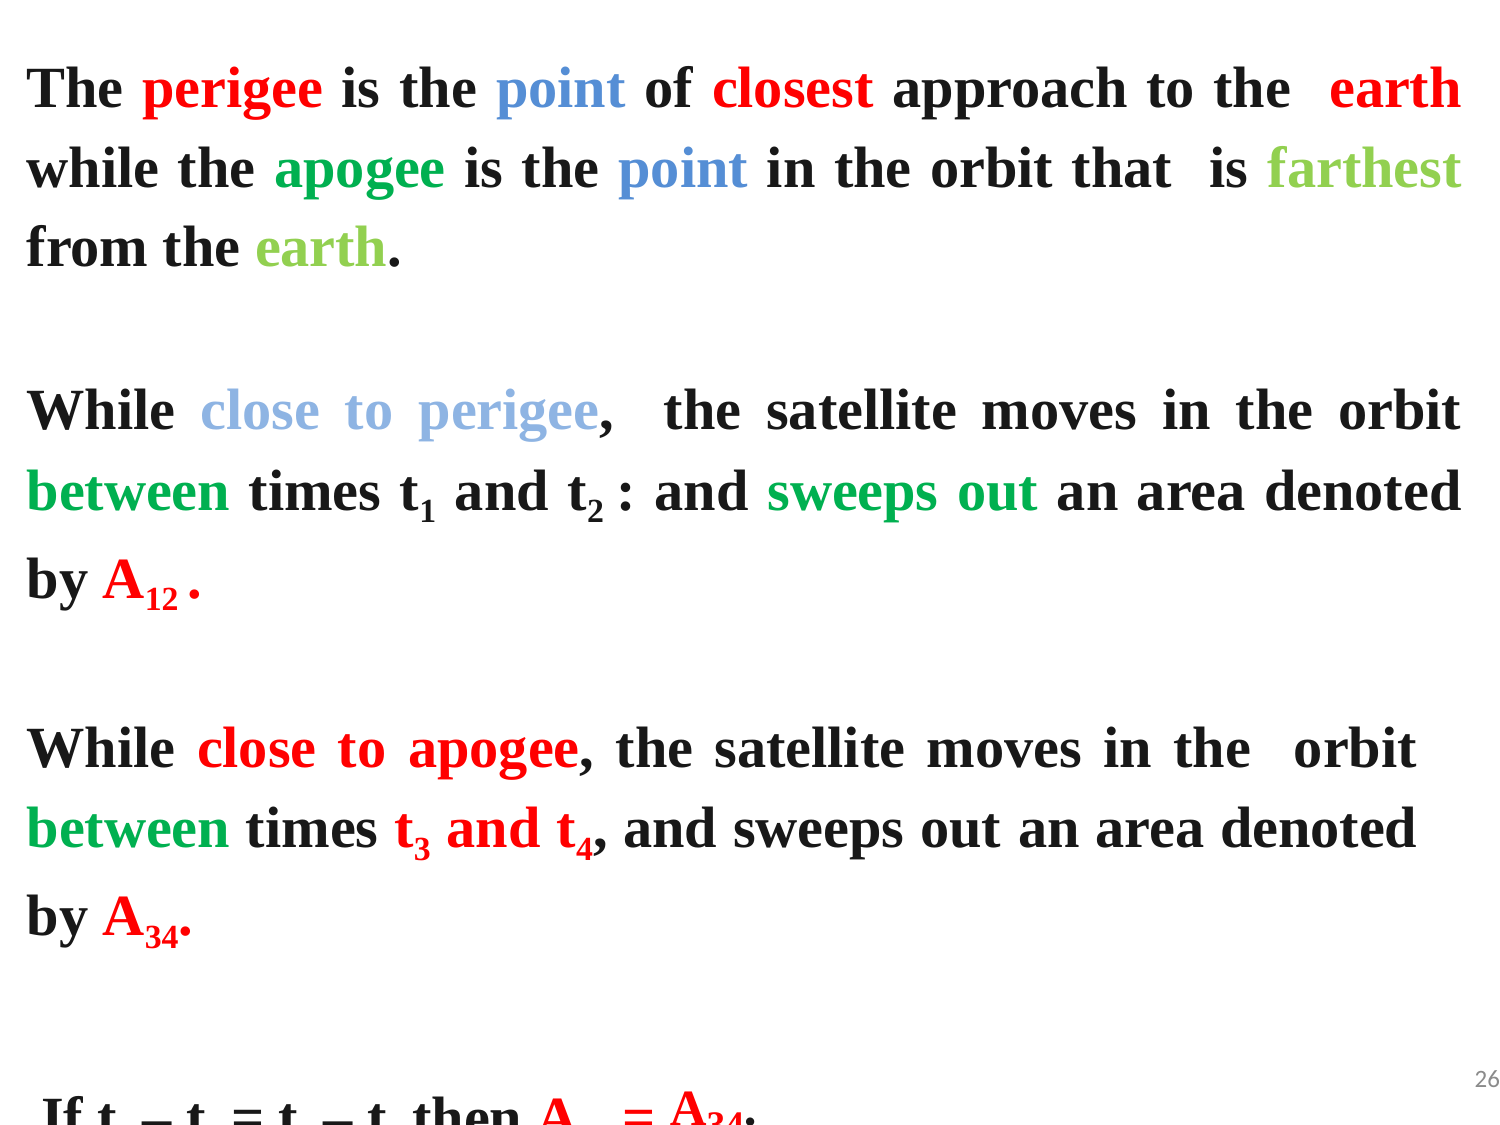

The perigee is the point of closest approach to the  earth while the apogee is the point in the orbit that  is farthest from the earth.

While close to perigee,  the satellite moves in the orbit between times t1 and t2 : and sweeps out an area denoted by A12 .

While close to apogee, the satellite moves in the  orbit between times t3 and t4, and sweeps out an area denoted by A34.

 If t1 – t2 = t3 – t4 then A12 = A34.
26